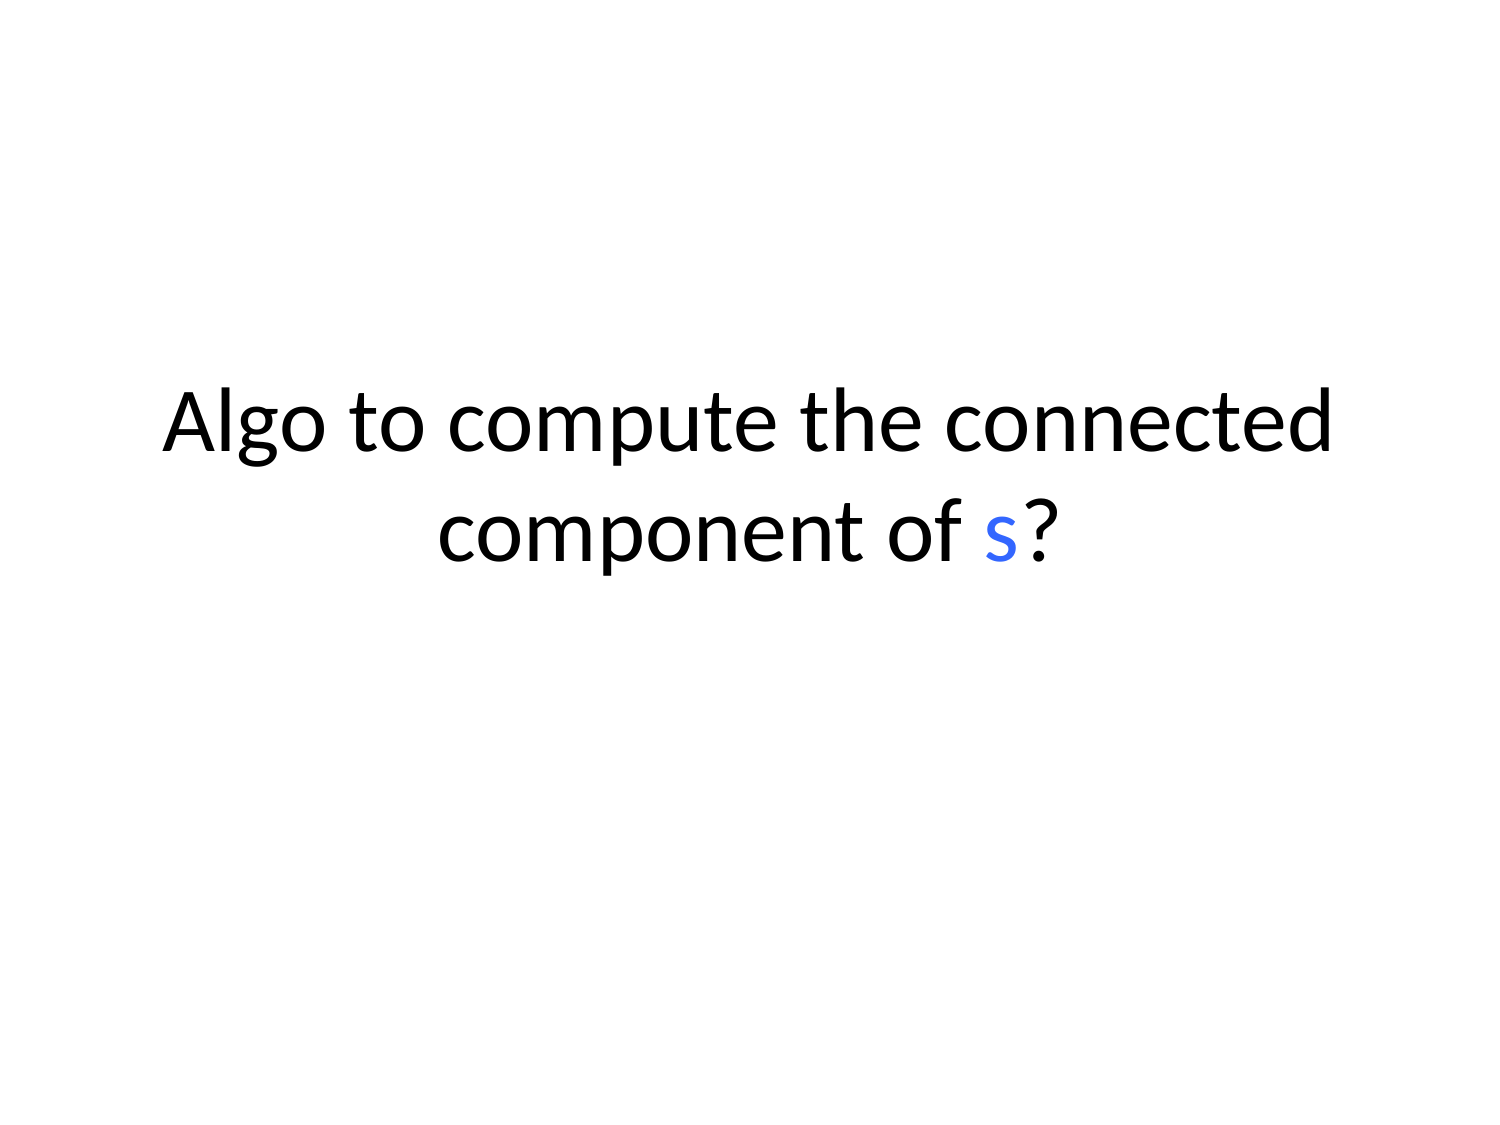

# Algo to compute the connected component of s?